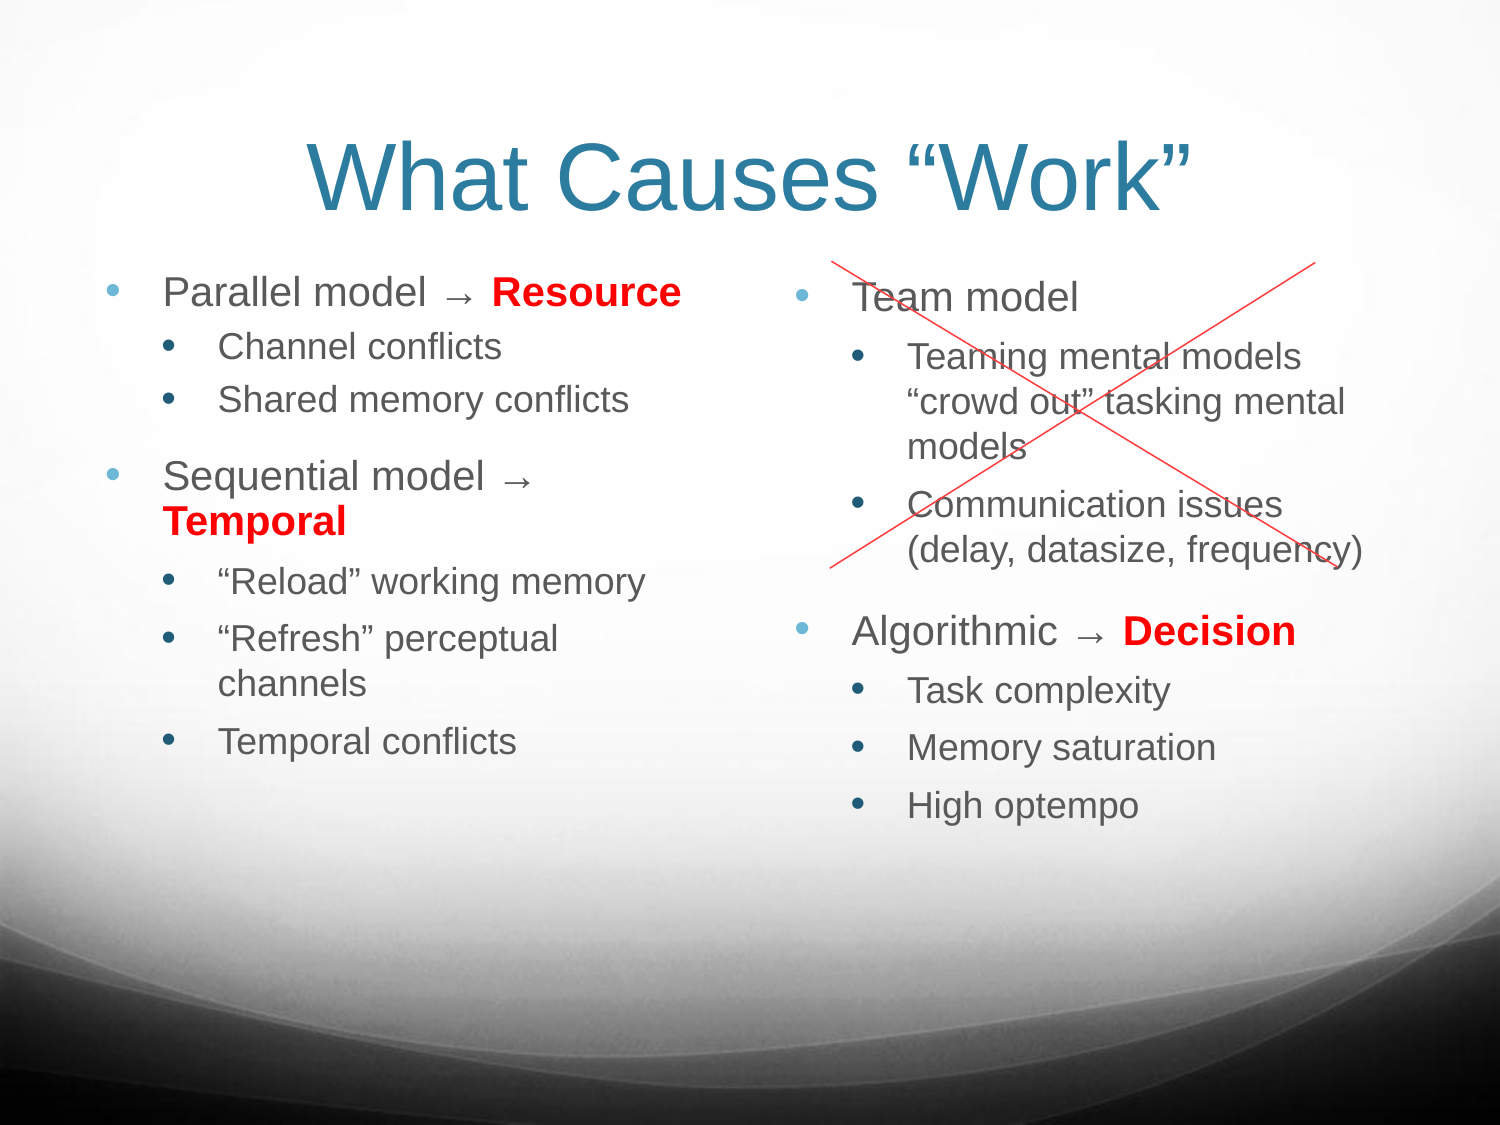

# What Causes “Work”
Parallel model → Resource
Channel conflicts
Shared memory conflicts
Sequential model → Temporal
“Reload” working memory
“Refresh” perceptual channels
Temporal conflicts
Team model
Teaming mental models “crowd out” tasking mental models
Communication issues (delay, datasize, frequency)
Algorithmic → Decision
Task complexity
Memory saturation
High optempo